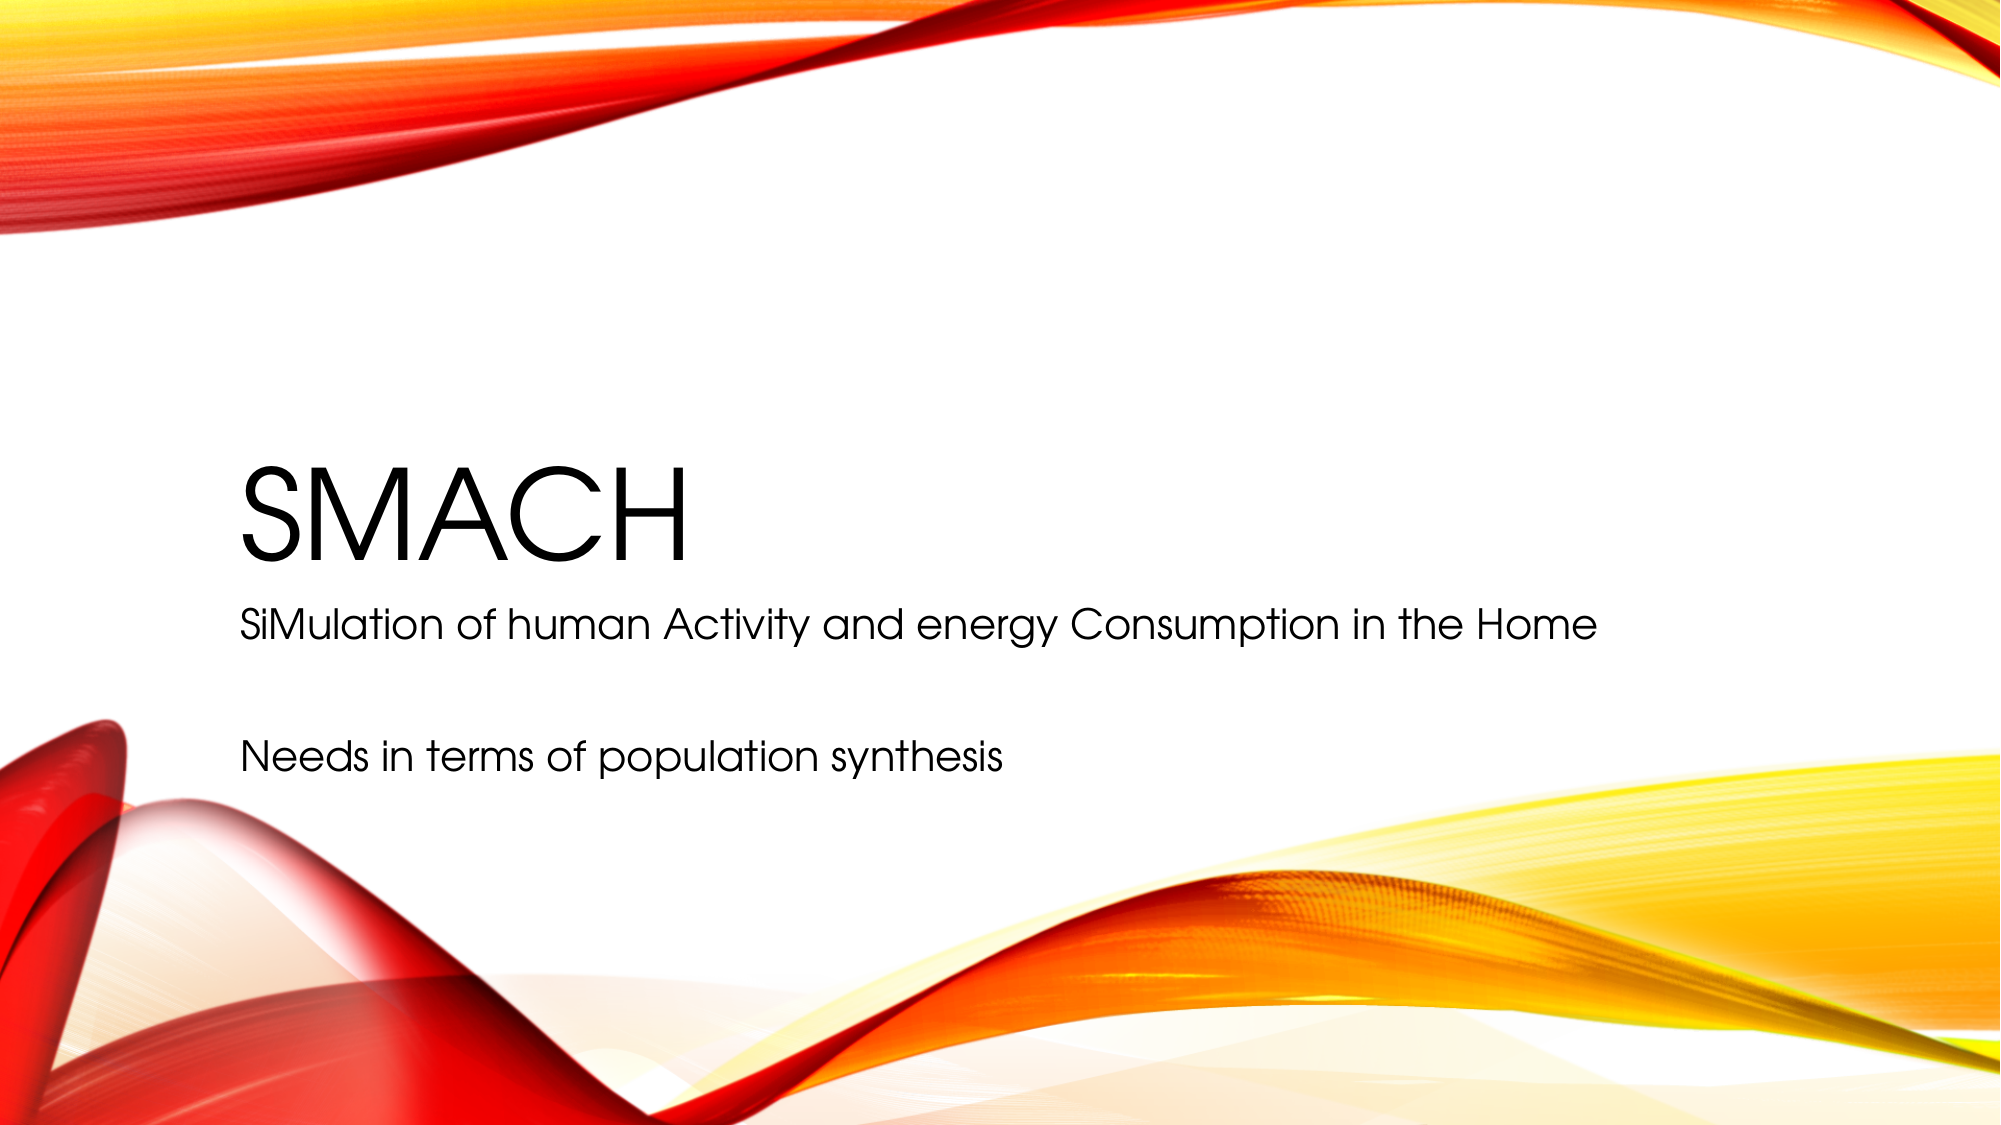

# SMACH
SiMulation of human Activity and energy Consumption in the Home

Needs in terms of population synthesis